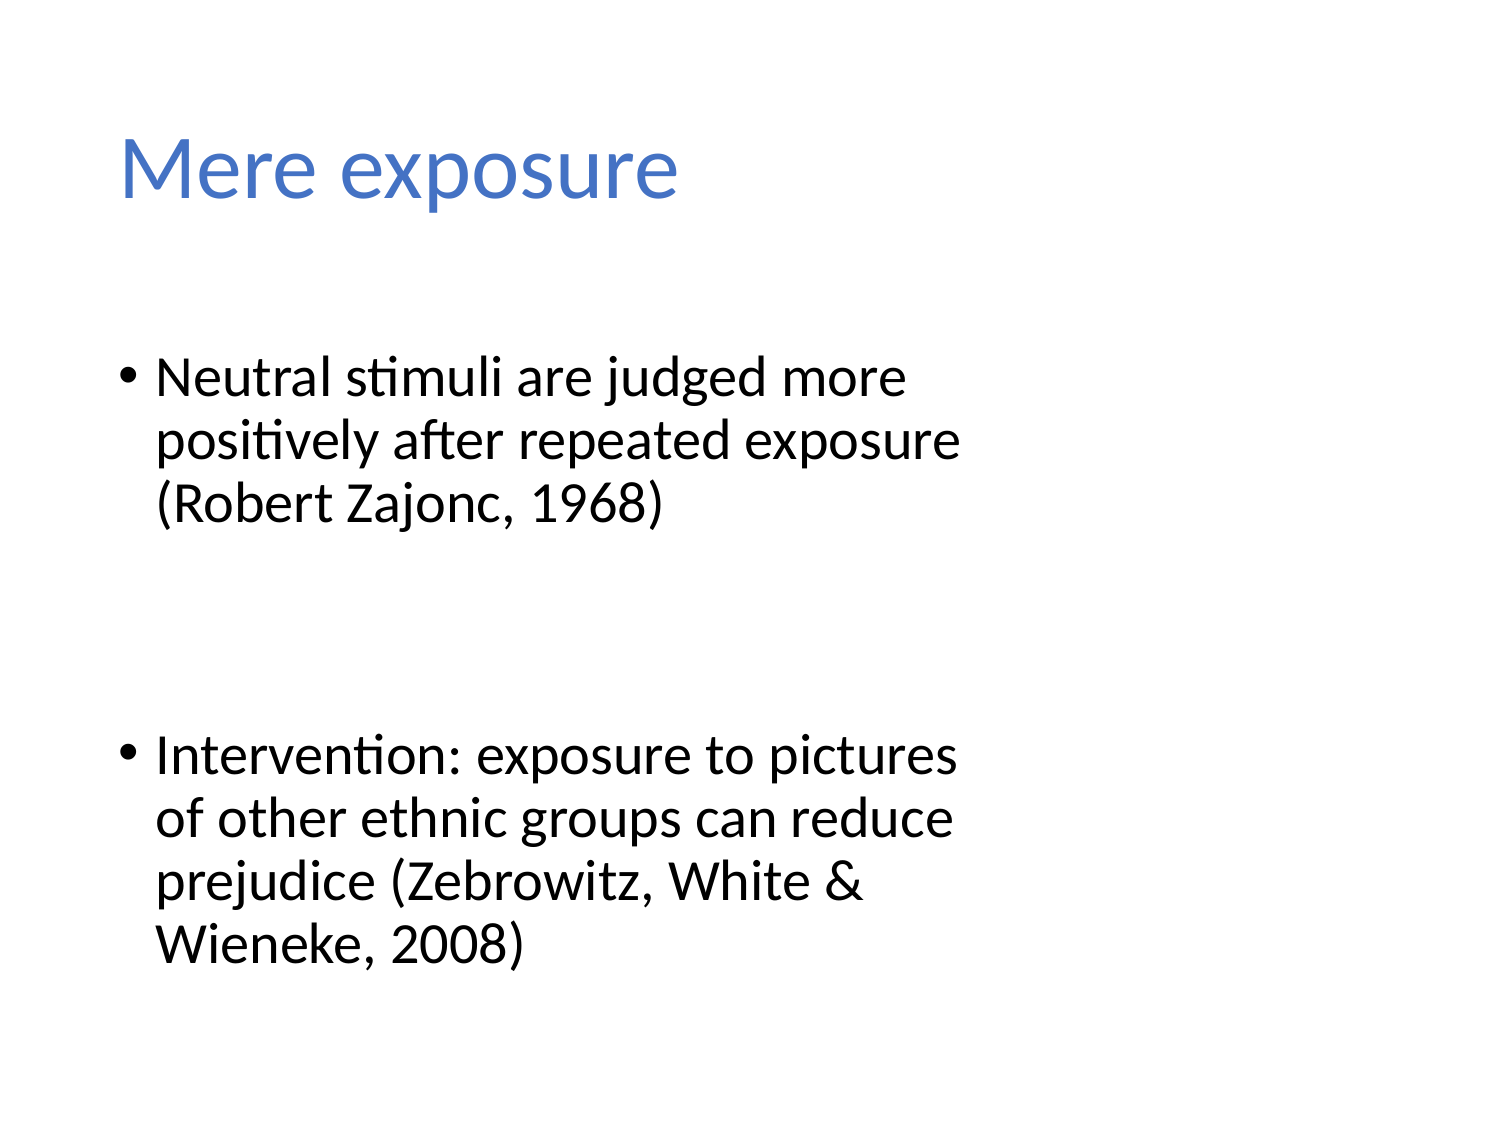

# Mere exposure
Neutral stimuli are judged more
positively after repeated exposure
(Robert Zajonc, 1968)

Intervention: exposure to pictures of other ethnic groups can reduce prejudice (Zebrowitz, White & Wieneke, 2008)